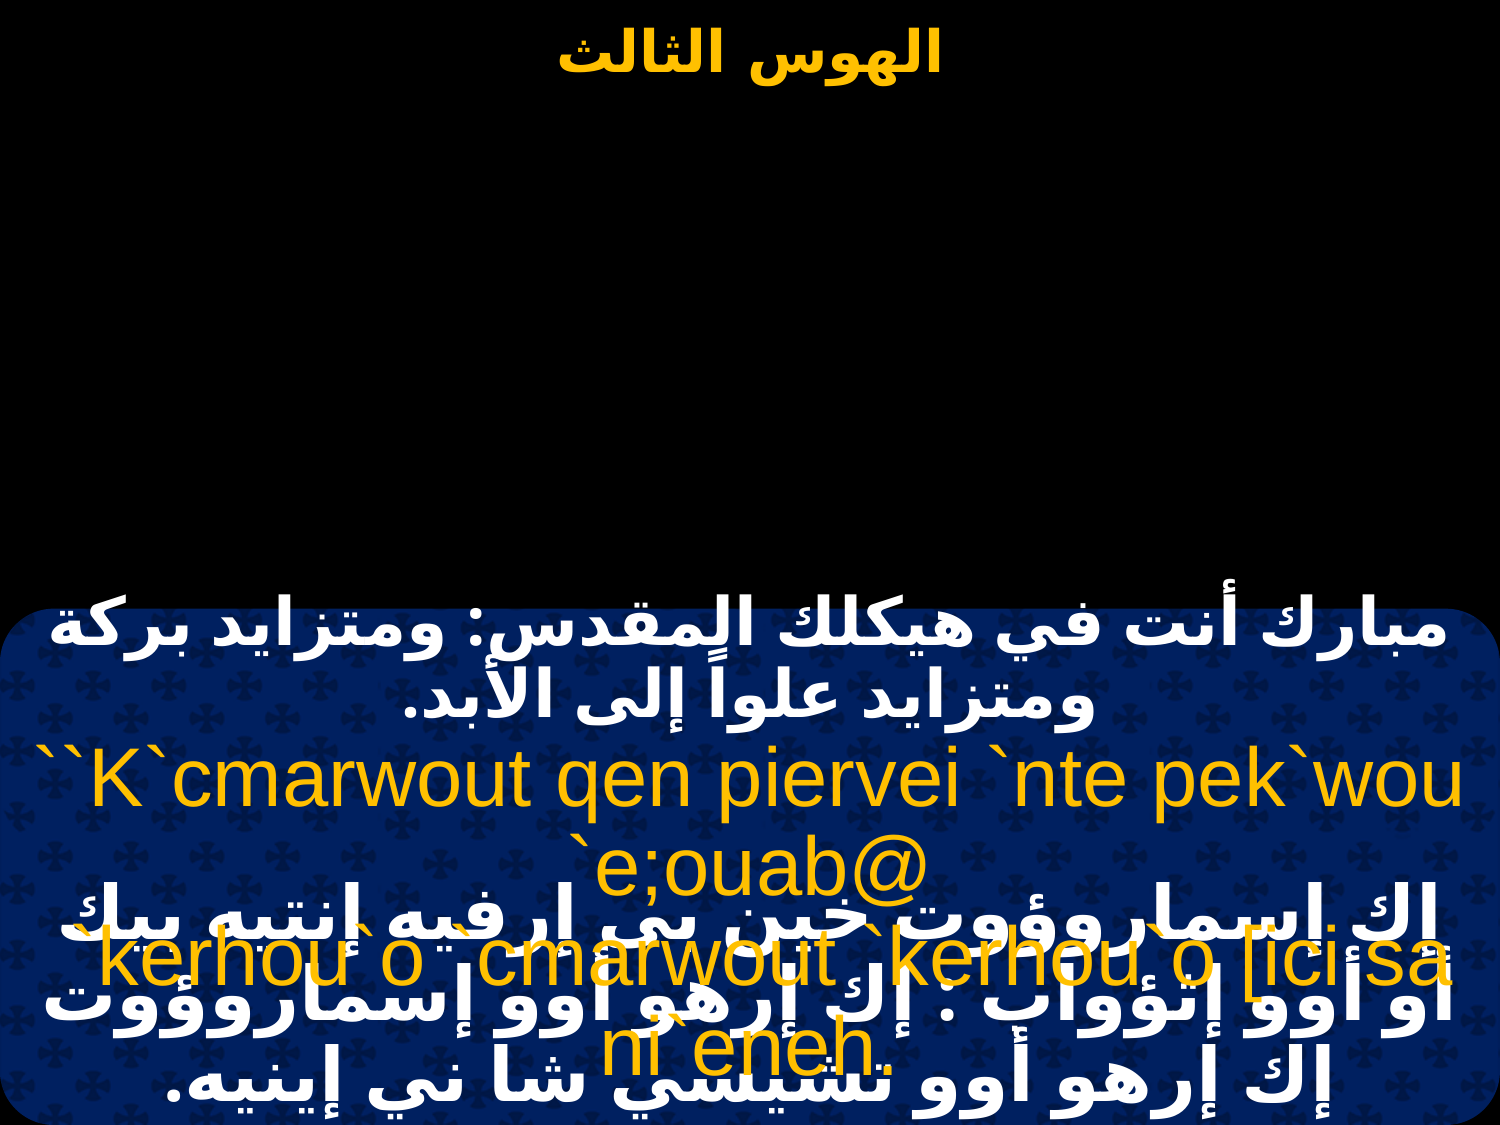

مبارك أنت في هيكلك المقدس: ومتزايد بركة ومتزايد علواً إلى الأبد.
``K`cmarwout qen piervei `nte pek`wou `e;ouab@
 `kerhou`o `cmarwout `kerhou`o [ici sa ni`eneh.
إك إسماروؤوت خين بى إرفيه إنتيه بيك أو أوو إثؤواب : إك إرهو أوو إسماروؤوت إك إرهو أوو تشيسي شا ني إينيه.